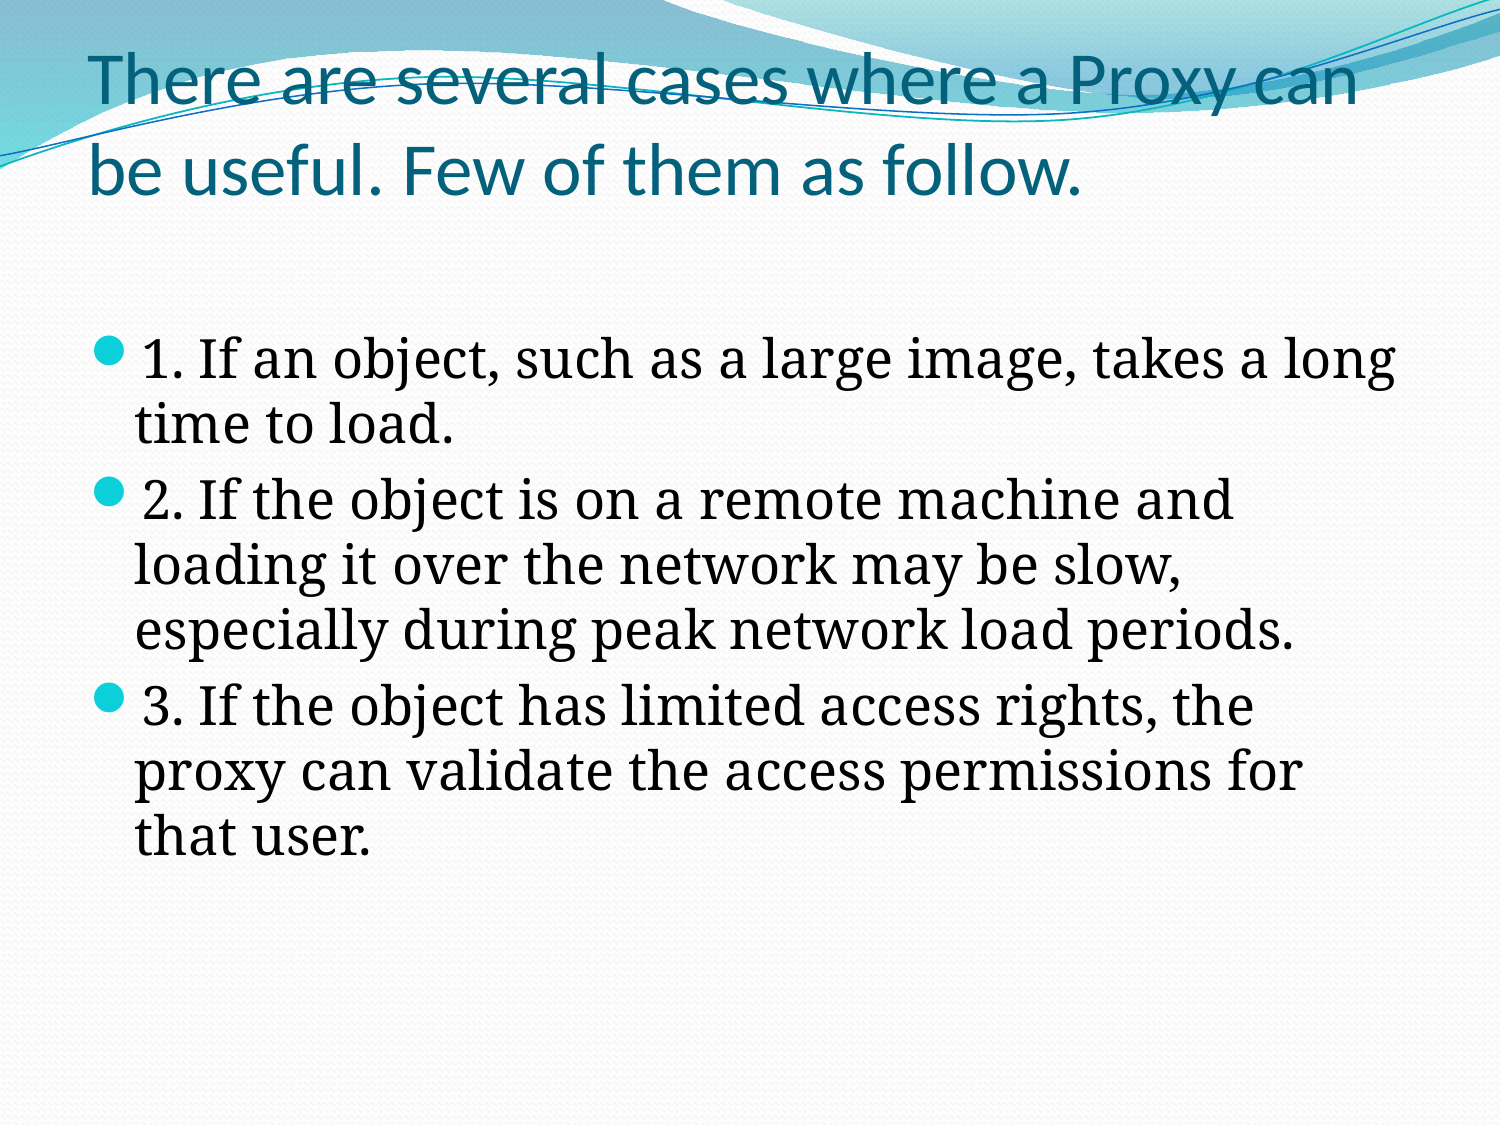

# There are several cases where a Proxy can be useful. Few of them as follow.
1. If an object, such as a large image, takes a long time to load.
2. If the object is on a remote machine and loading it over the network may be slow, especially during peak network load periods.
3. If the object has limited access rights, the proxy can validate the access permissions for that user.